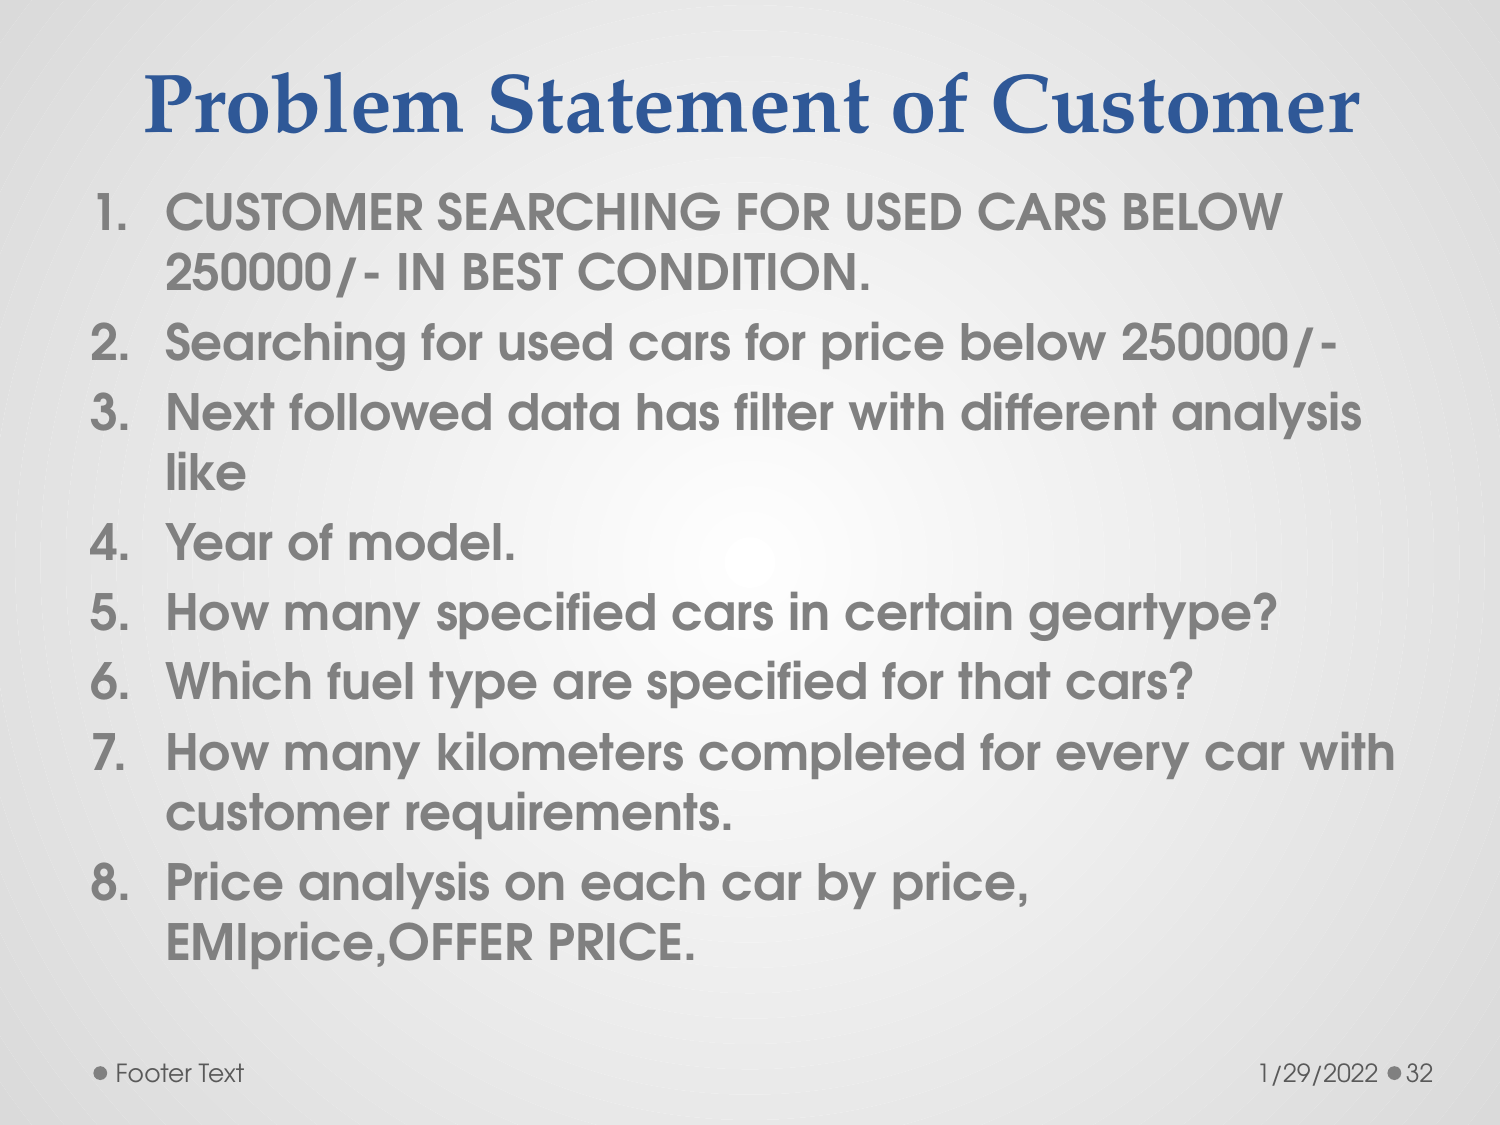

# Problem Statement of Customer
CUSTOMER SEARCHING FOR USED CARS BELOW 250000/- IN BEST CONDITION.
Searching for used cars for price below 250000/-
Next followed data has filter with different analysis like
Year of model.
How many specified cars in certain geartype?
Which fuel type are specified for that cars?
How many kilometers completed for every car with customer requirements.
Price analysis on each car by price, EMIprice,OFFER PRICE.
Footer Text
1/29/2022
32